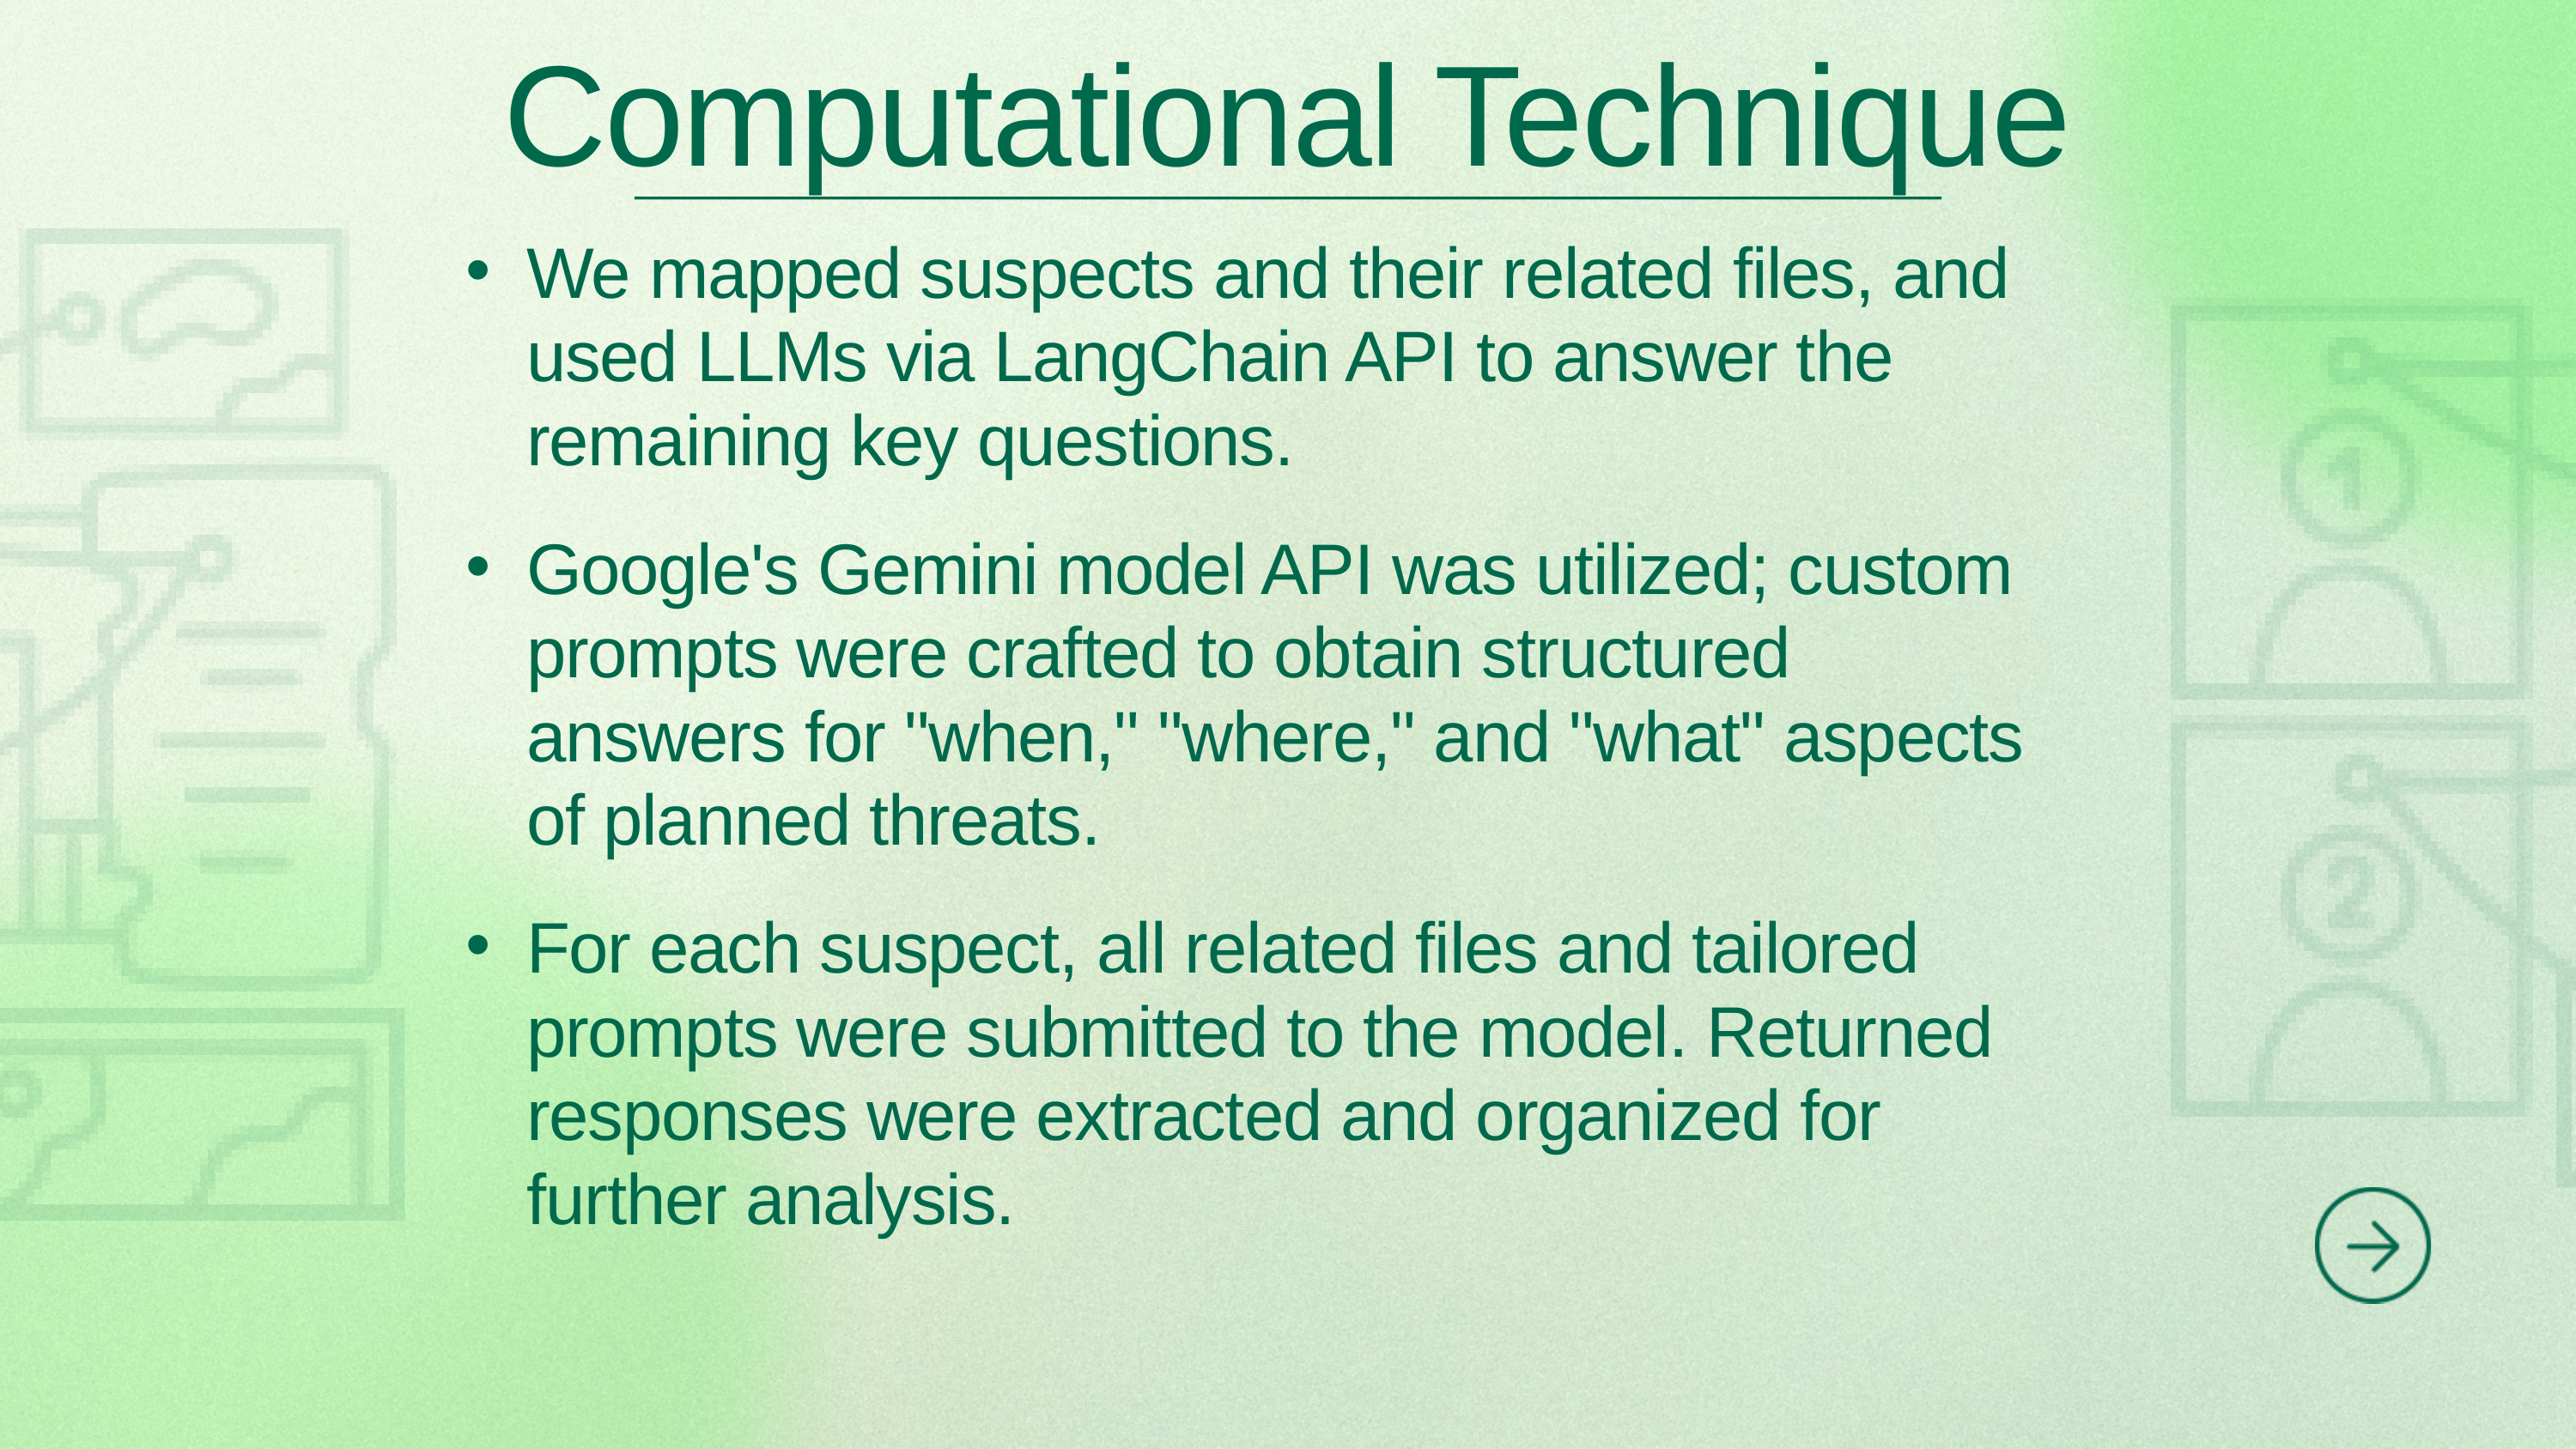

Computational Technique

We mapped suspects and their related files, and used LLMs via LangChain API to answer the remaining key questions.
Google's Gemini model API was utilized; custom prompts were crafted to obtain structured answers for "when," "where," and "what" aspects of planned threats.

For each suspect, all related files and tailored prompts were submitted to the model. Returned responses were extracted and organized for further analysis.